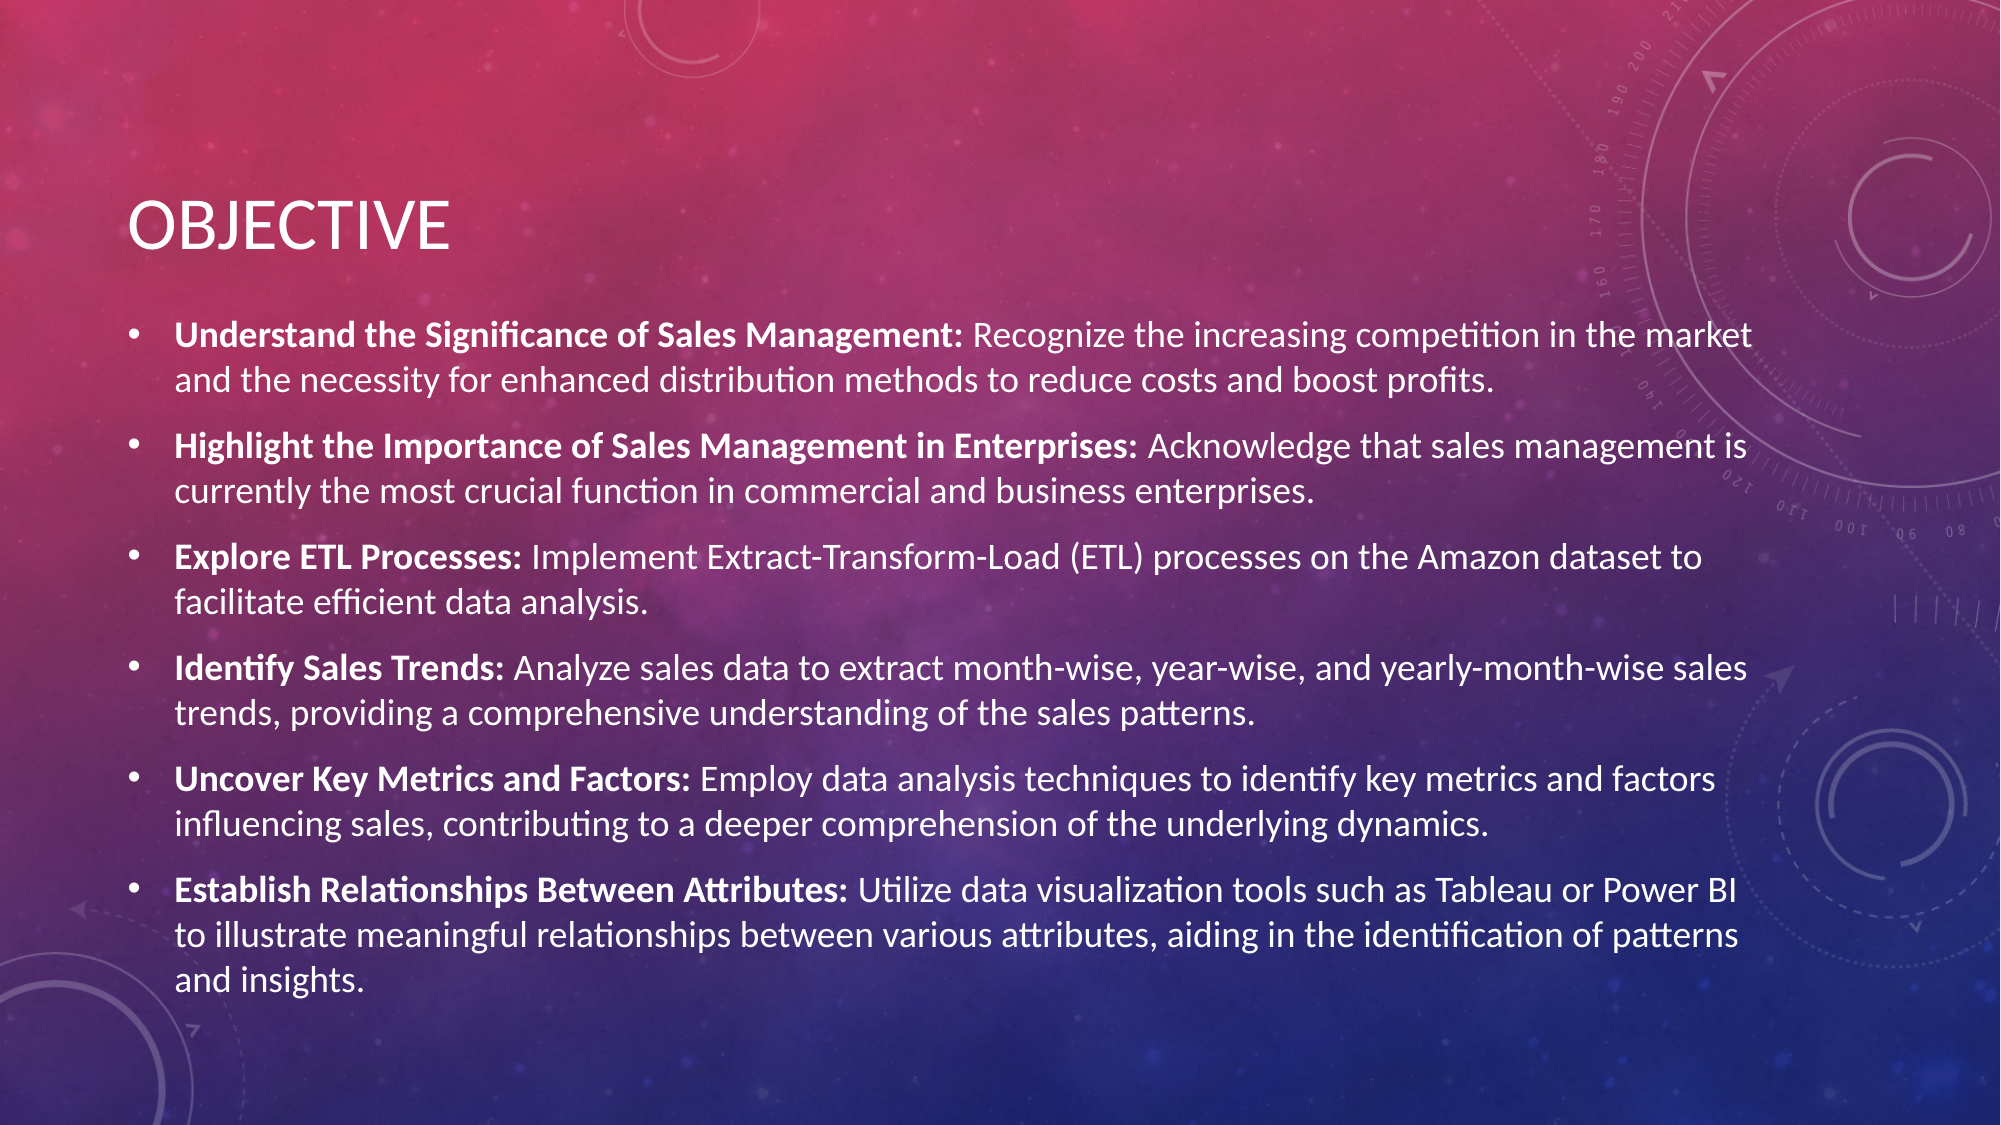

# Objective
Understand the Significance of Sales Management: Recognize the increasing competition in the market and the necessity for enhanced distribution methods to reduce costs and boost profits.
Highlight the Importance of Sales Management in Enterprises: Acknowledge that sales management is currently the most crucial function in commercial and business enterprises.
Explore ETL Processes: Implement Extract-Transform-Load (ETL) processes on the Amazon dataset to facilitate efficient data analysis.
Identify Sales Trends: Analyze sales data to extract month-wise, year-wise, and yearly-month-wise sales trends, providing a comprehensive understanding of the sales patterns.
Uncover Key Metrics and Factors: Employ data analysis techniques to identify key metrics and factors influencing sales, contributing to a deeper comprehension of the underlying dynamics.
Establish Relationships Between Attributes: Utilize data visualization tools such as Tableau or Power BI to illustrate meaningful relationships between various attributes, aiding in the identification of patterns and insights.